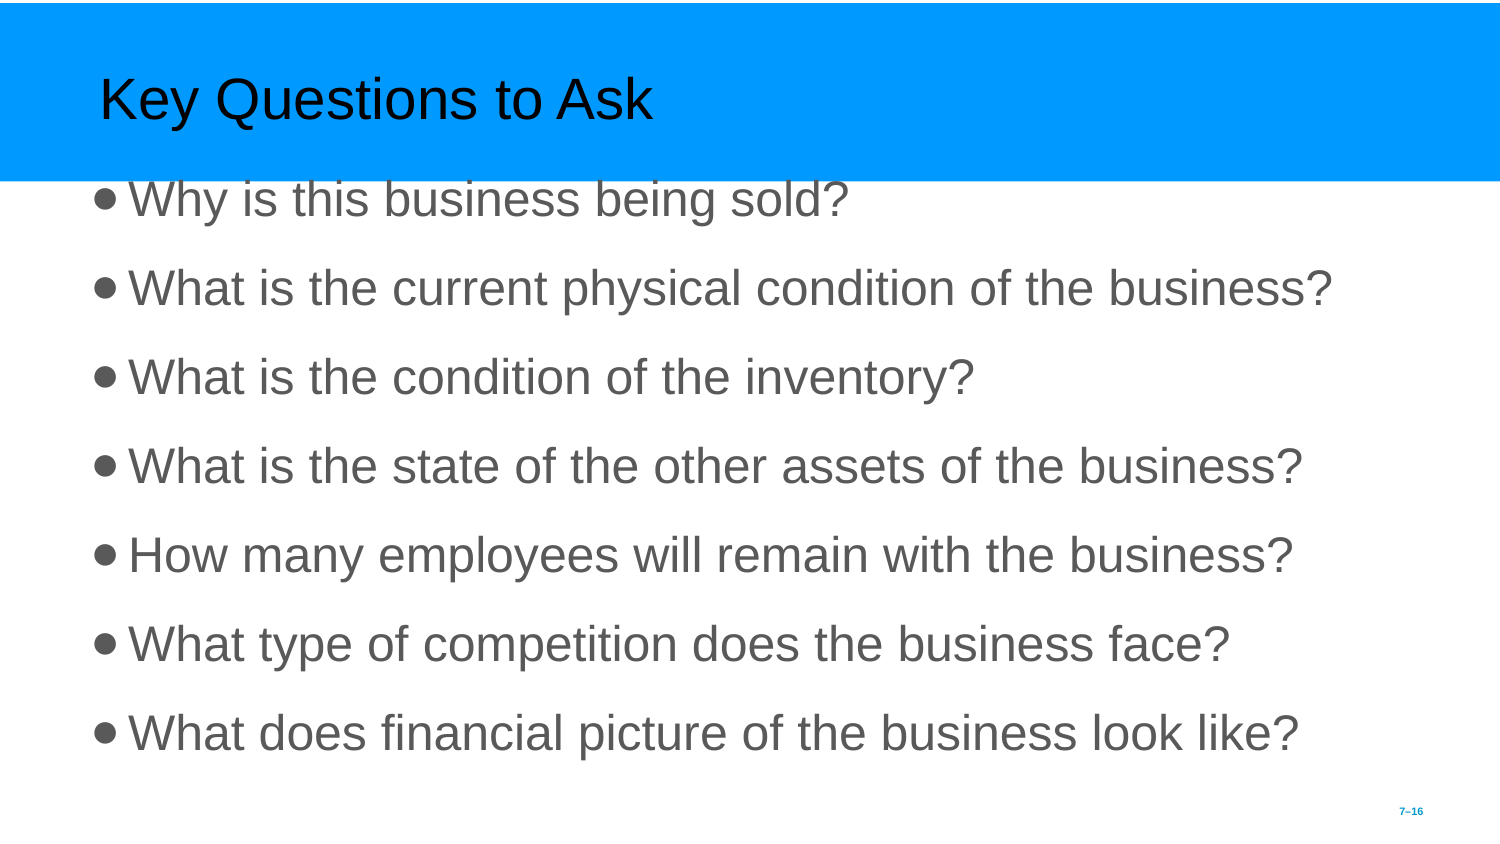

# Key Questions to Ask
Why is this business being sold?
What is the current physical condition of the business?
What is the condition of the inventory?
What is the state of the other assets of the business?
How many employees will remain with the business?
What type of competition does the business face?
What does financial picture of the business look like?
7–16